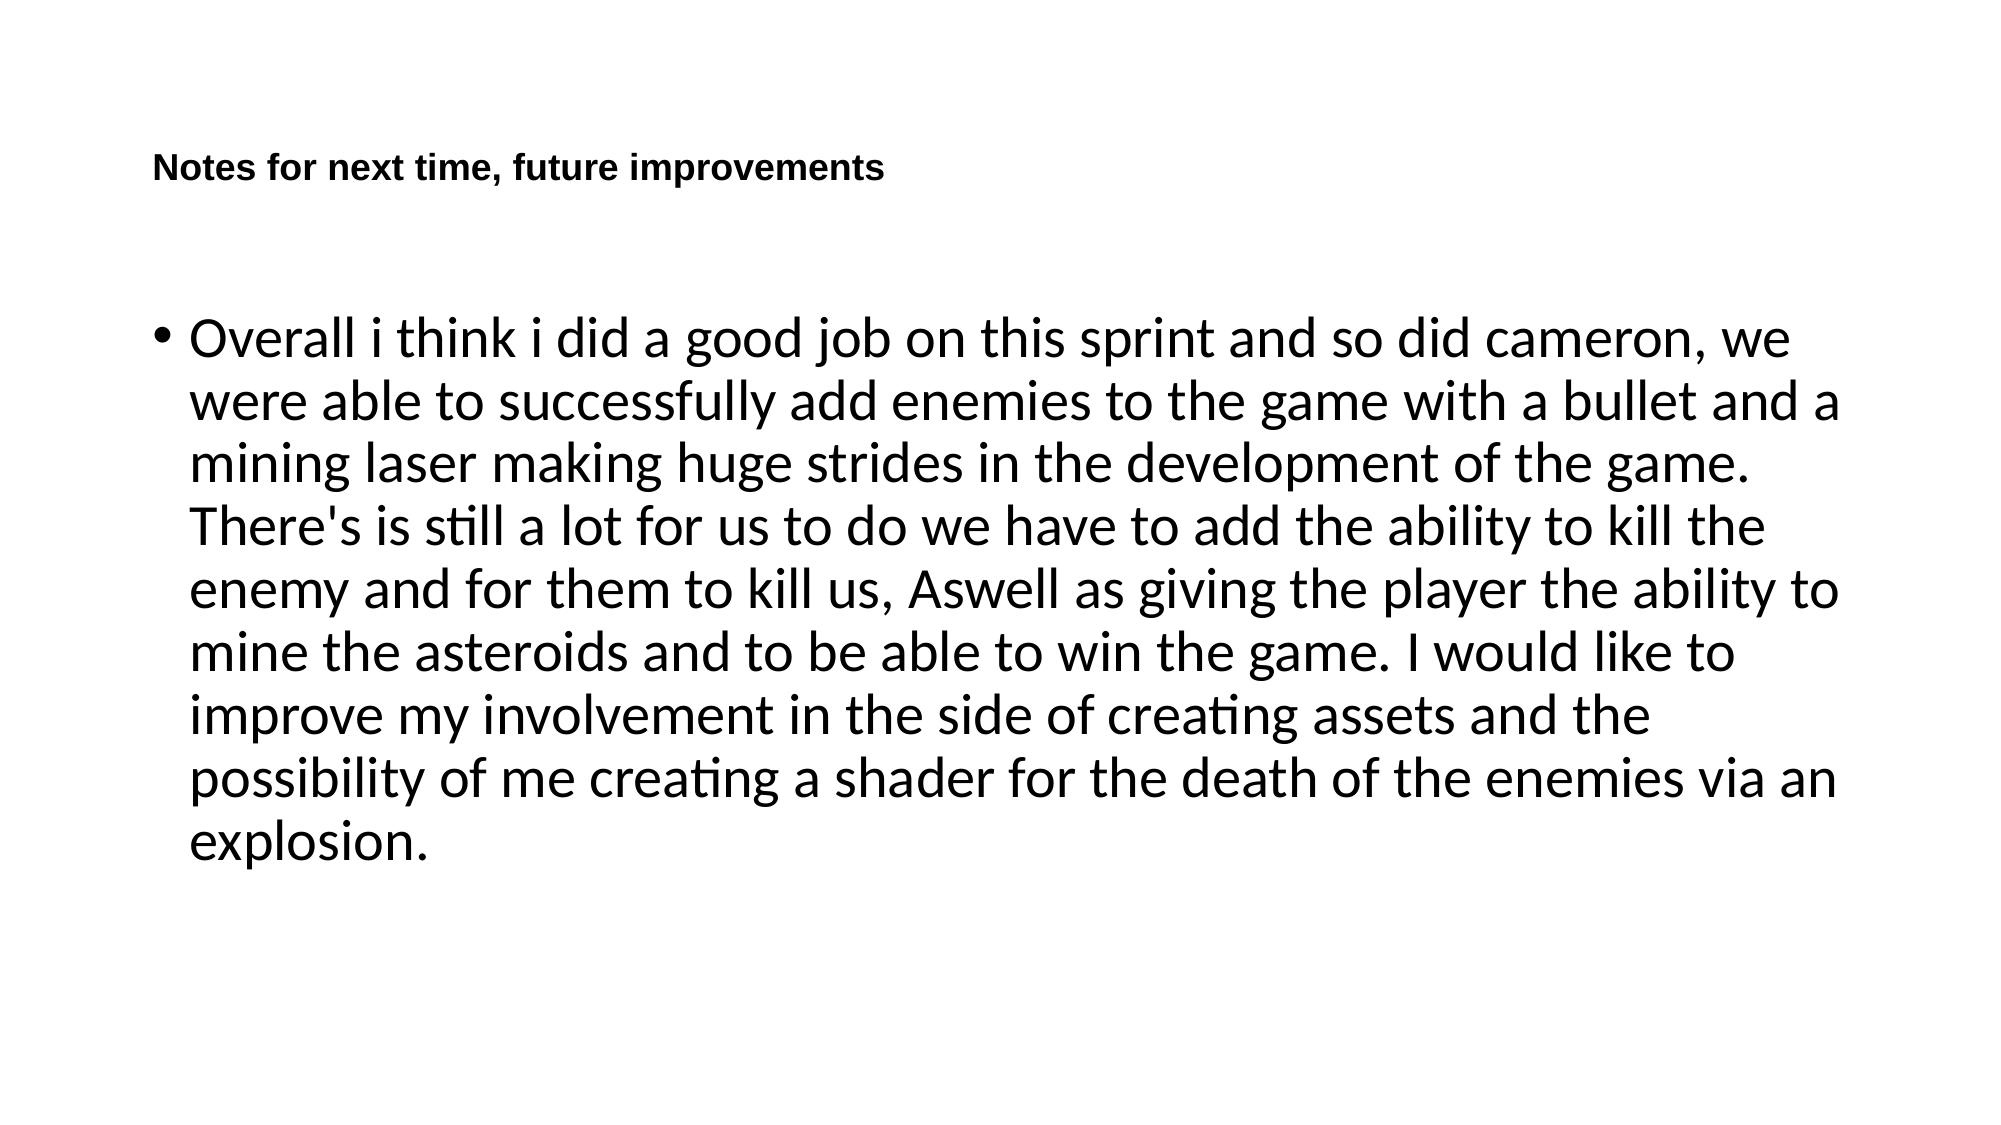

# Notes for next time, future improvements
Overall i think i did a good job on this sprint and so did cameron, we were able to successfully add enemies to the game with a bullet and a mining laser making huge strides in the development of the game. There's is still a lot for us to do we have to add the ability to kill the enemy and for them to kill us, Aswell as giving the player the ability to mine the asteroids and to be able to win the game. I would like to improve my involvement in the side of creating assets and the possibility of me creating a shader for the death of the enemies via an explosion.